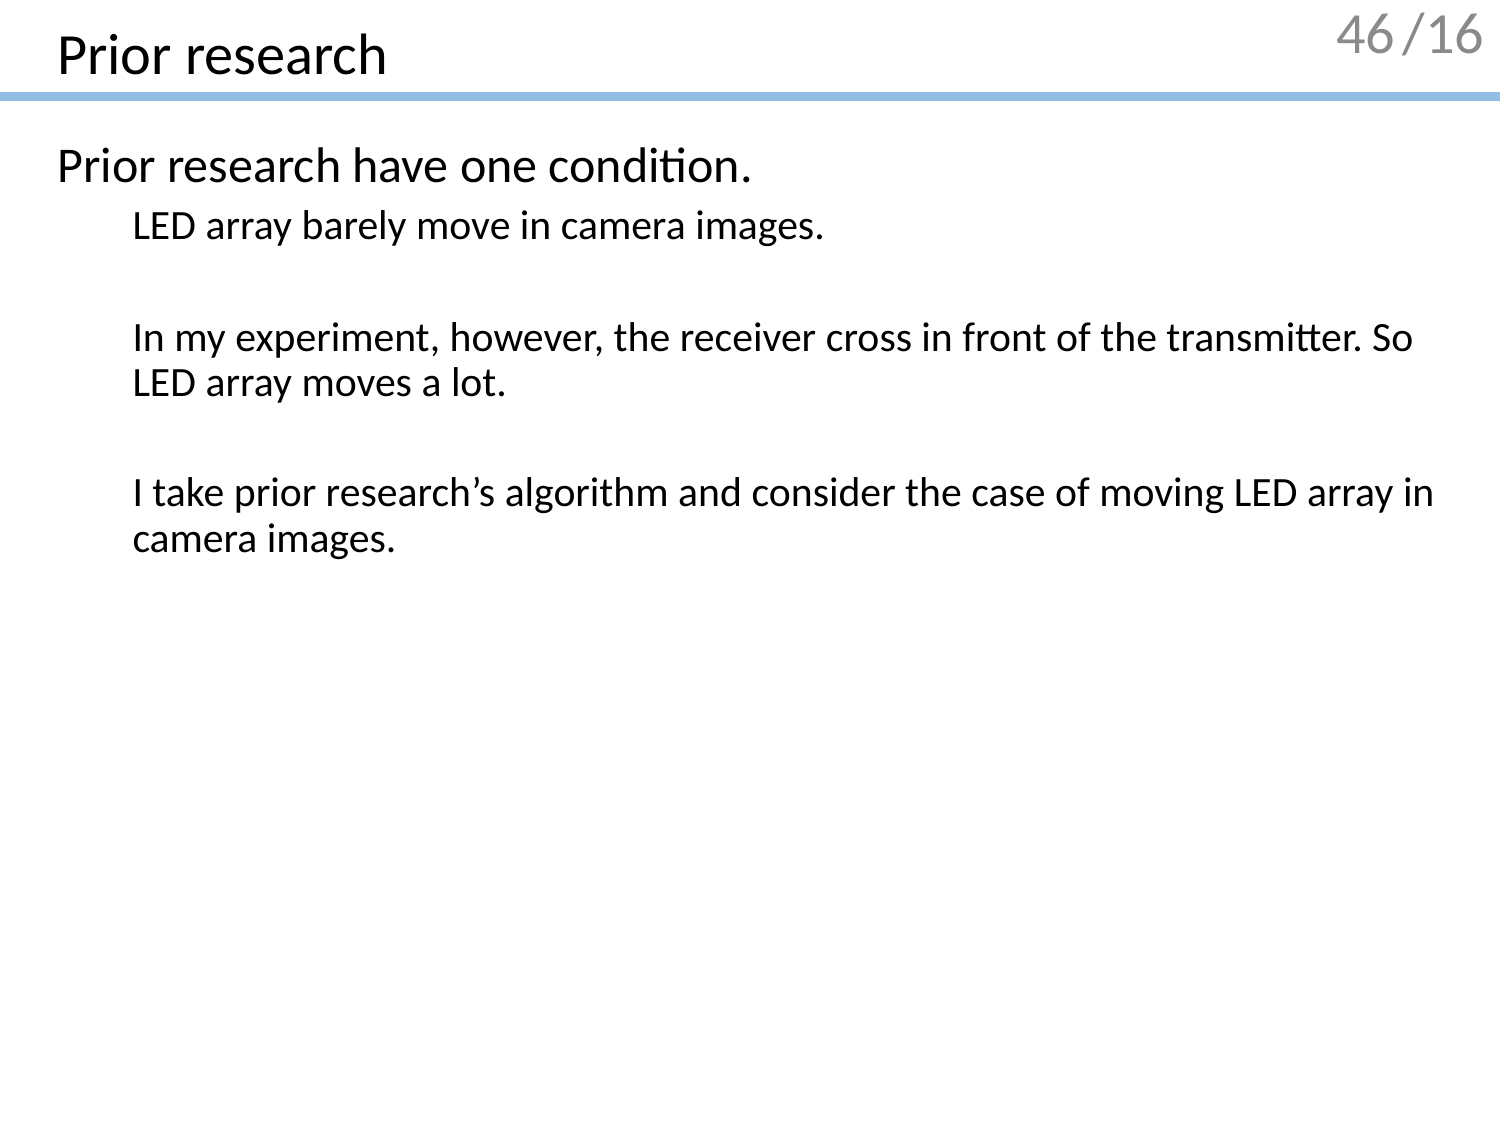

46
# Prior research
Prior research have one condition.
LED array barely move in camera images.

In my experiment, however, the receiver cross in front of the transmitter. So LED array moves a lot.

I take prior research’s algorithm and consider the case of moving LED array in camera images.